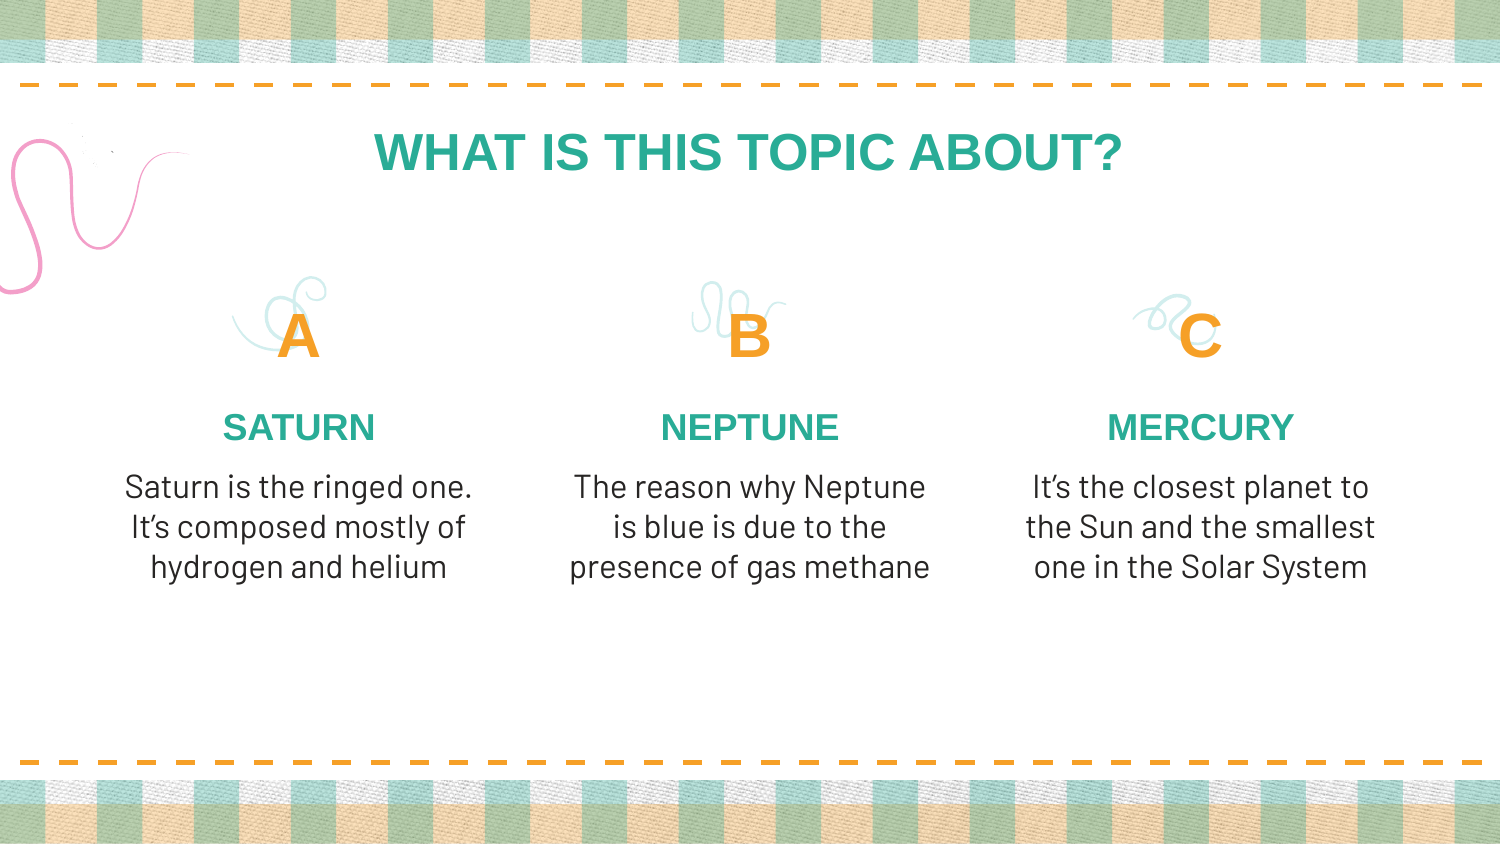

# WHAT IS THIS TOPIC ABOUT?

A
B
C

SATURN
NEPTUNE
MERCURY
Saturn is the ringed one. It’s composed mostly of hydrogen and helium
The reason why Neptune is blue is due to the presence of gas methane
It’s the closest planet to the Sun and the smallest one in the Solar System